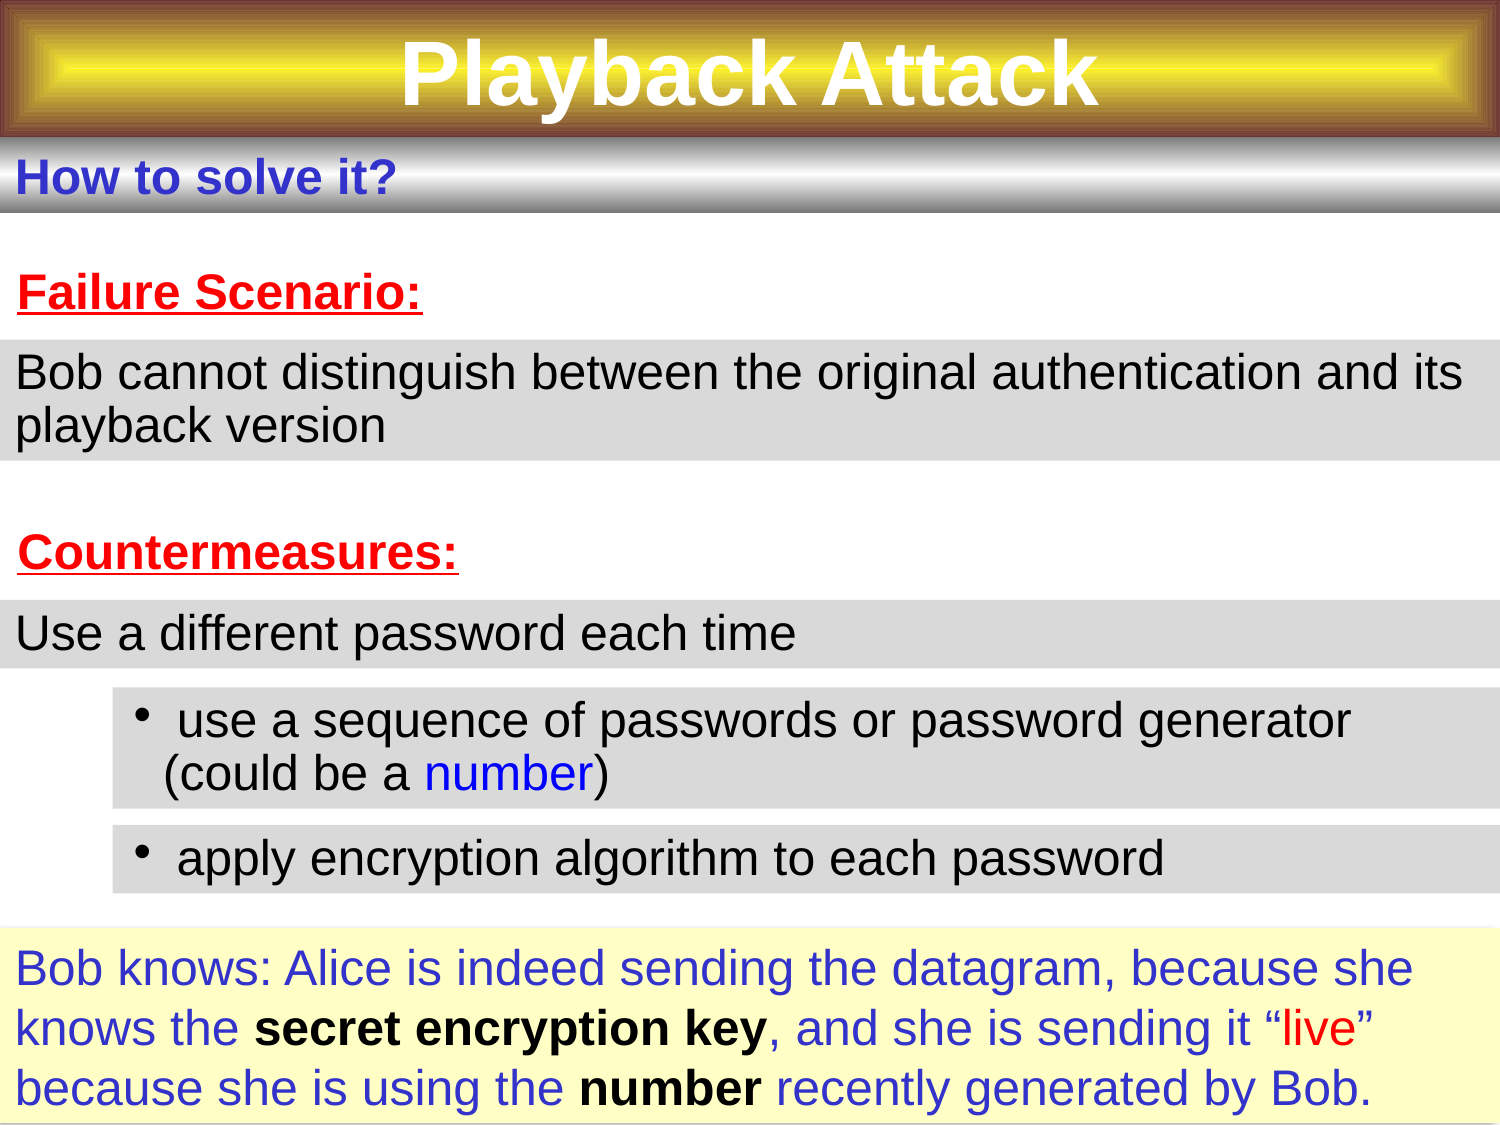

# Playback Attack
How to solve it?
Failure Scenario:
Bob cannot distinguish between the original authentication and its playback version
Countermeasures:
Use a different password each time
 use a sequence of passwords or password generator (could be a number)
 apply encryption algorithm to each password
Bob knows: Alice is indeed sending the datagram, because she knows the secret encryption key, and she is sending it “live” because she is using the number recently generated by Bob.